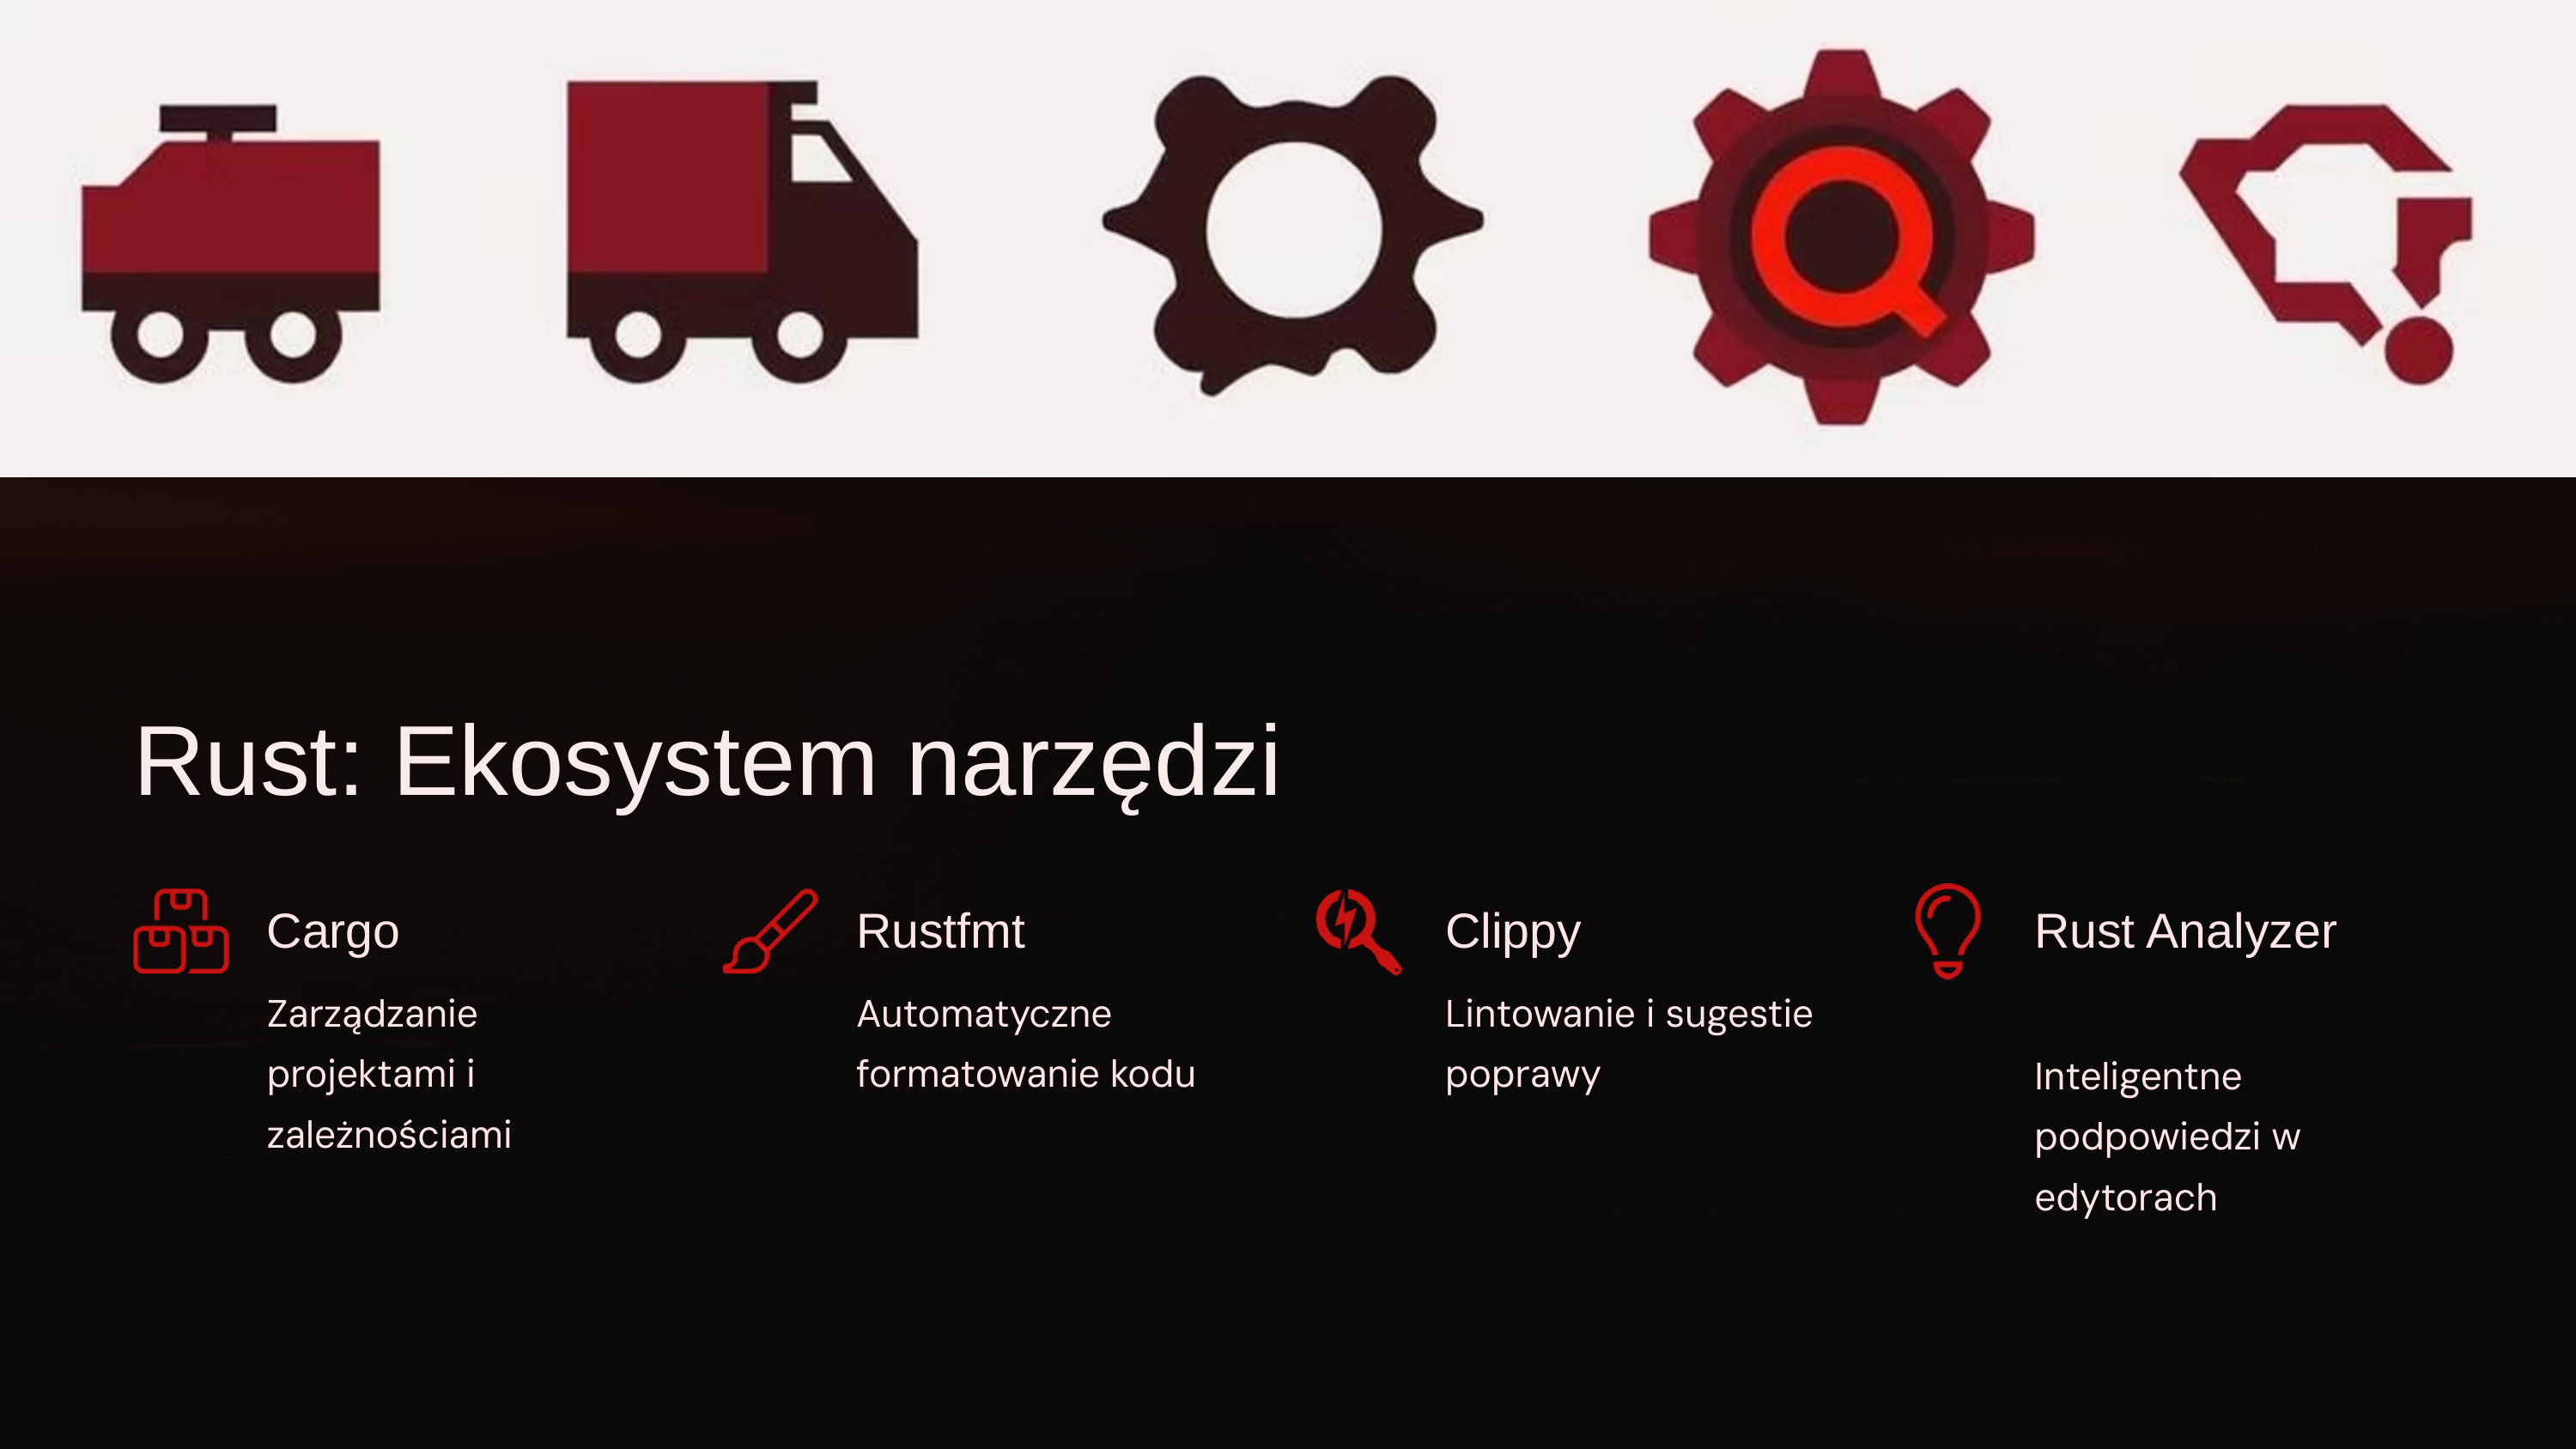

Rust: Ekosystem narzędzi

Cargo
Rustfmt
Clippy
Rust Analyzer
Zarządzanie projektami i zależnościami
Automatyczne formatowanie kodu
Lintowanie i sugestie poprawy
Inteligentne podpowiedzi w edytorach